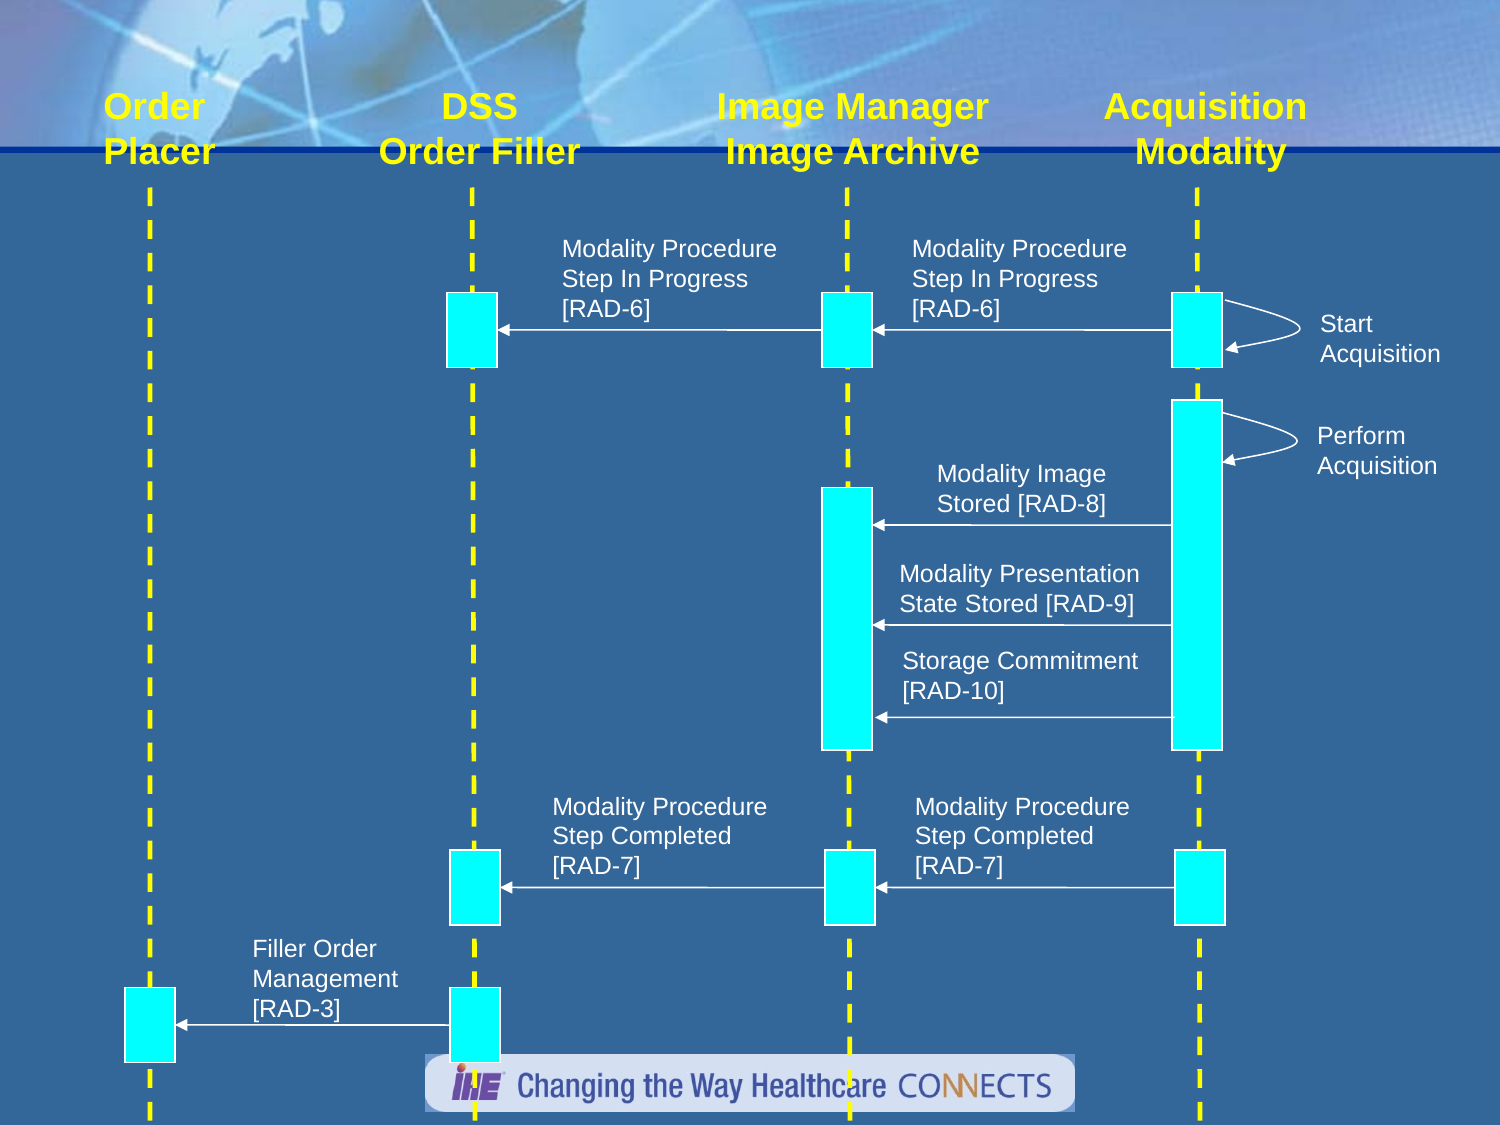

Order
Placer
DSS
Order Filler
Image Manager
Image Archive
Acquisition
Modality

Modality Procedure Step In Progress [RAD-6]

Modality Procedure Step In Progress [RAD-6]

Start Acquisition

Perform Acquisition
Modality Image Stored [RAD-8]

Modality Presentation State Stored [RAD-9]

Storage Commitment [RAD-10]

Modality Procedure Step Completed [RAD-7]

Modality Procedure Step Completed [RAD-7]

Filler Order Management
[RAD-3]